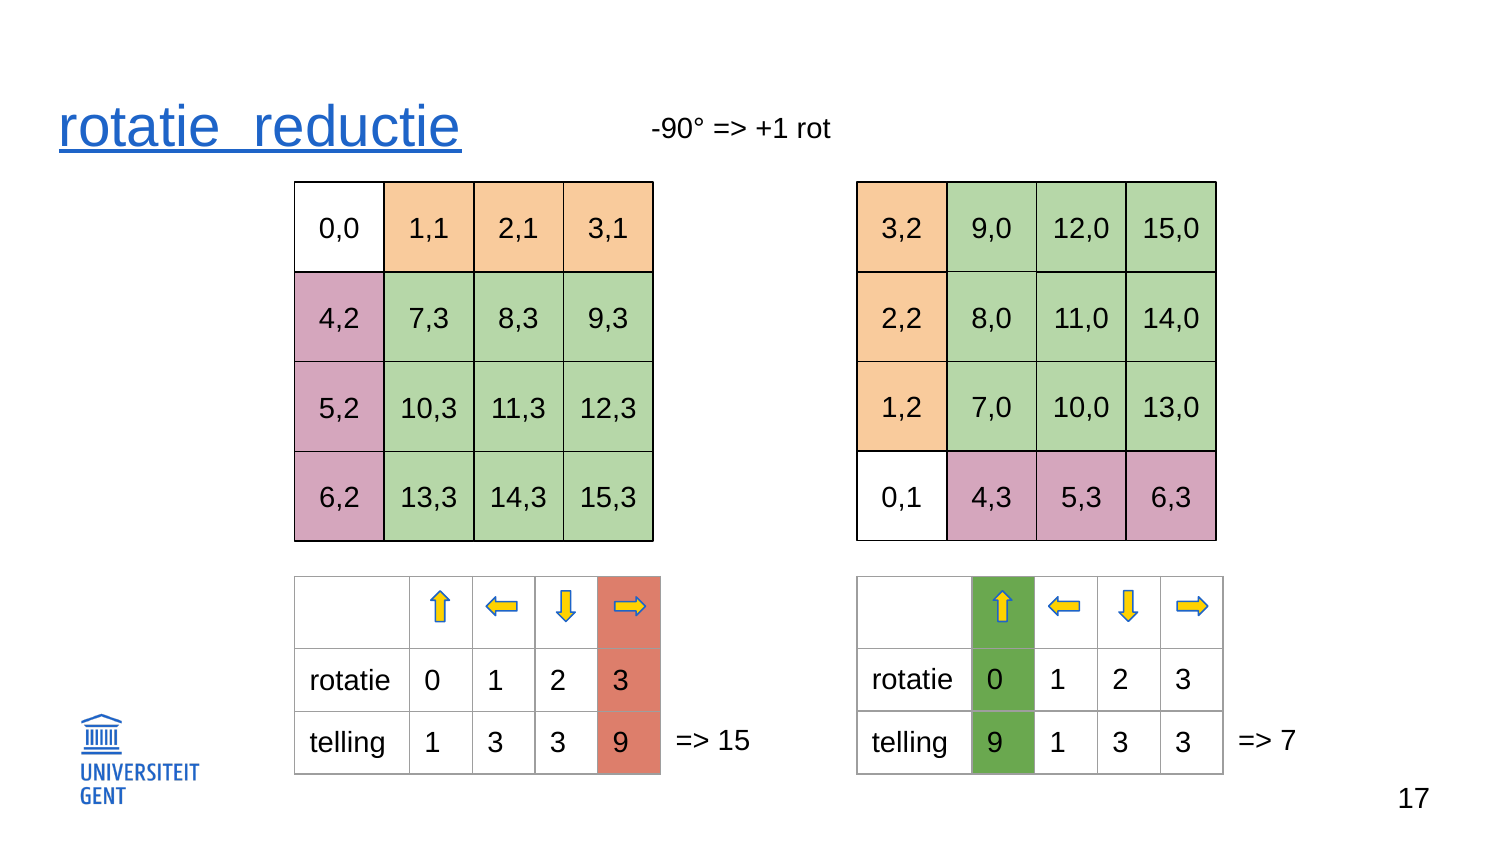

# rotatie  reductie
-90° => +1 rot
0,0
1,1
2,1
3,1
12,0
15,0
3,2
9,0
2,2
8,0
11,0
14,0
4,2
7,3
8,3
9,3
1,2
7,0
10,0
13,0
5,2
10,3
11,3
12,3
6,3
5,3
0,1
4,3
6,2
13,3
14,3
15,3
|  |  |  |  |  |
| --- | --- | --- | --- | --- |
| rotatie | 0 | 1 | 2 | 3 |
| telling | 9 | 1 | 3 | 3 |
|  |  |  |  |  |
| --- | --- | --- | --- | --- |
| rotatie | 0 | 1 | 2 | 3 |
| telling | 1 | 3 | 3 | 9 |

=> 7
=> 15
17